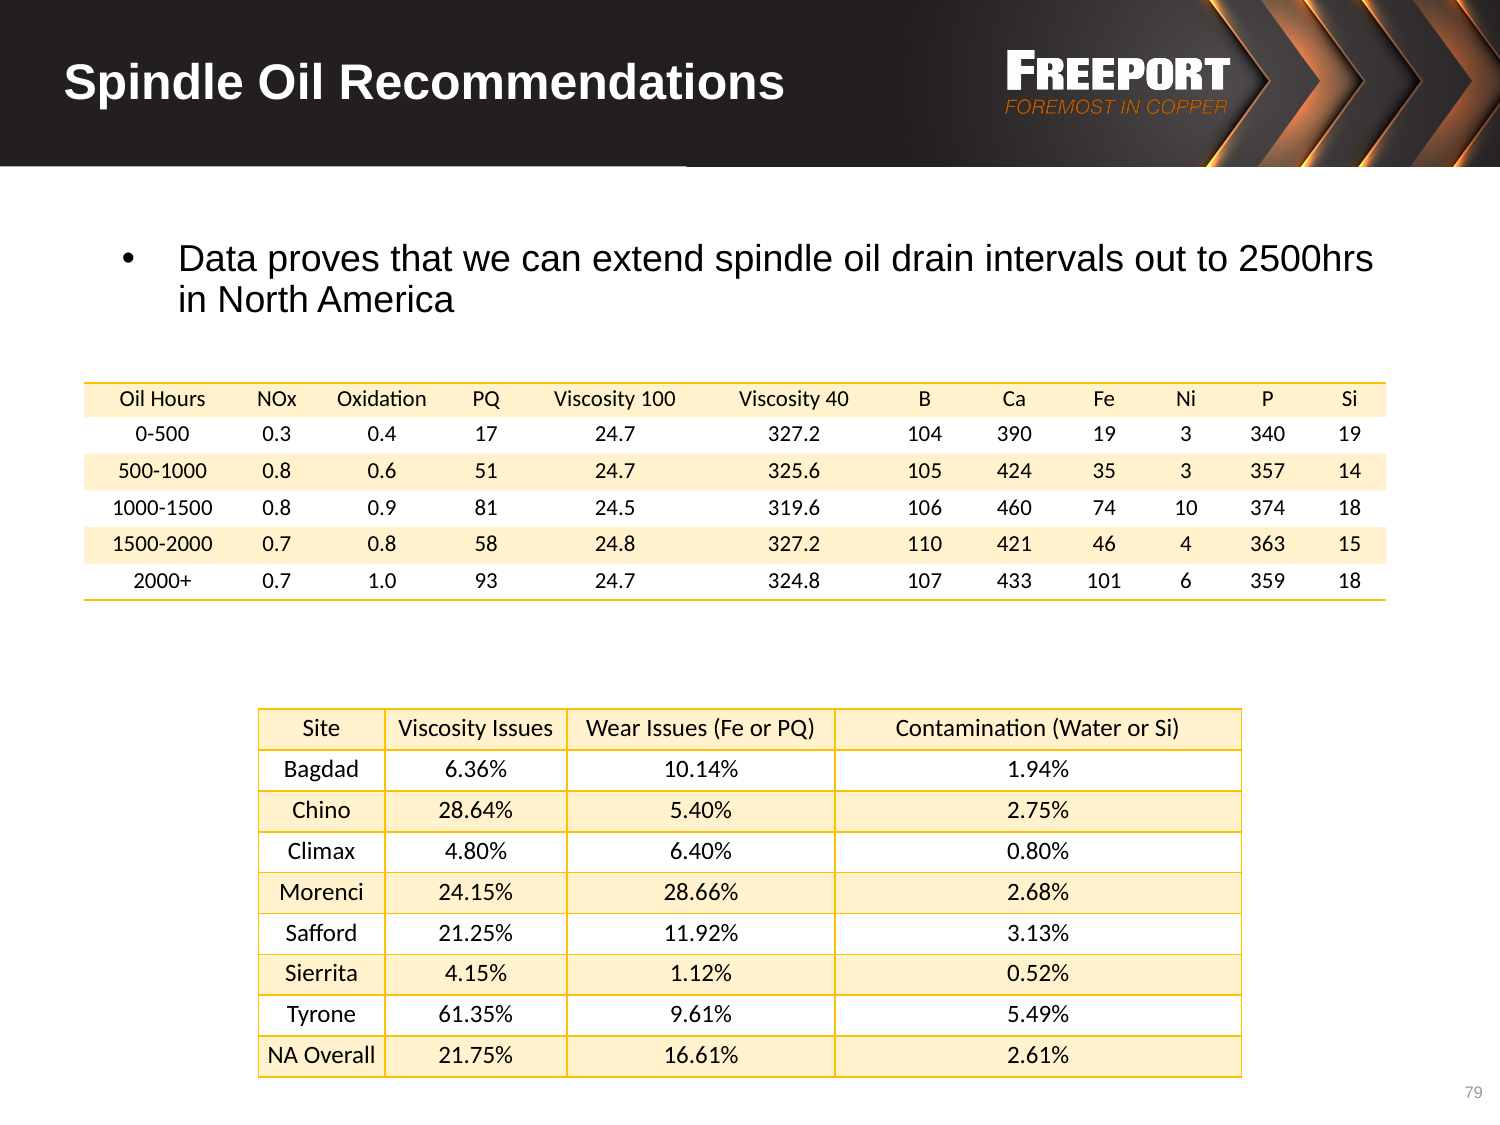

# Spindle Oil Recommendations
Data proves that we can extend spindle oil drain intervals out to 2500hrs in North America
| Oil Hours | NOx | Oxidation | PQ | Viscosity 100 | Viscosity 40 | B | Ca | Fe | Ni | P | Si |
| --- | --- | --- | --- | --- | --- | --- | --- | --- | --- | --- | --- |
| 0-500 | 0.3 | 0.4 | 17 | 24.7 | 327.2 | 104 | 390 | 19 | 3 | 340 | 19 |
| 500-1000 | 0.8 | 0.6 | 51 | 24.7 | 325.6 | 105 | 424 | 35 | 3 | 357 | 14 |
| 1000-1500 | 0.8 | 0.9 | 81 | 24.5 | 319.6 | 106 | 460 | 74 | 10 | 374 | 18 |
| 1500-2000 | 0.7 | 0.8 | 58 | 24.8 | 327.2 | 110 | 421 | 46 | 4 | 363 | 15 |
| 2000+ | 0.7 | 1.0 | 93 | 24.7 | 324.8 | 107 | 433 | 101 | 6 | 359 | 18 |
| Site | Viscosity Issues | Wear Issues (Fe or PQ) | Contamination (Water or Si) |
| --- | --- | --- | --- |
| Bagdad | 6.36% | 10.14% | 1.94% |
| Chino | 28.64% | 5.40% | 2.75% |
| Climax | 4.80% | 6.40% | 0.80% |
| Morenci | 24.15% | 28.66% | 2.68% |
| Safford | 21.25% | 11.92% | 3.13% |
| Sierrita | 4.15% | 1.12% | 0.52% |
| Tyrone | 61.35% | 9.61% | 5.49% |
| NA Overall | 21.75% | 16.61% | 2.61% |
79